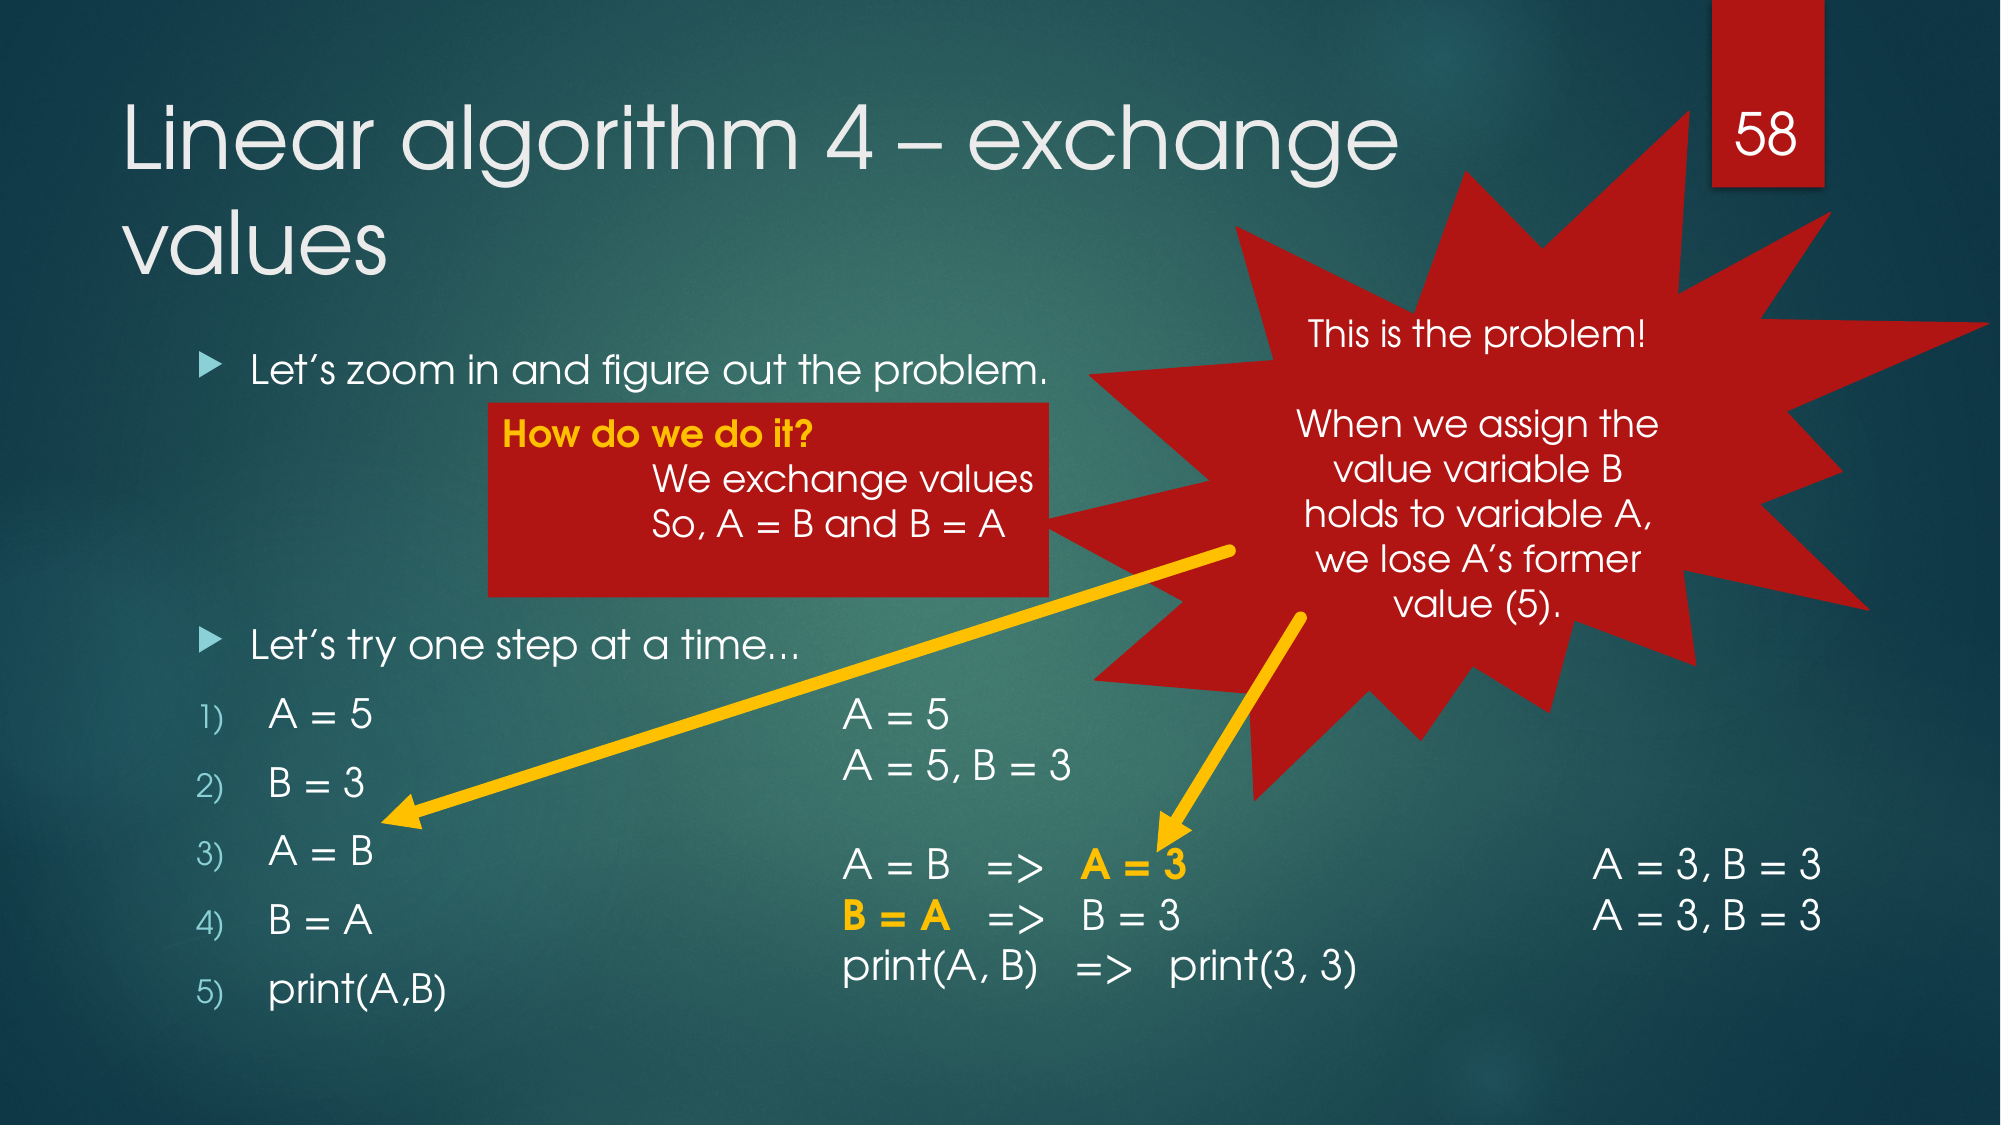

58
# Linear algorithm 4 – exchange values
This is the problem!

When we assign the value variable B holds to variable A, we lose A’s former value (5).
Let’s zoom in and figure out the problem.

Let’s try one step at a time…
A = 5
B = 3
A = B
B = A
print(A,B)
How do we do it?
	We exchange values
	So, A = B and B = A

A = 5
A = 5, B = 3

A = B   =>   A = 3			A = 3, B = 3
B = A   =>   B = 3 			A = 3, B = 3
print(A, B)   =>   print(3, 3)